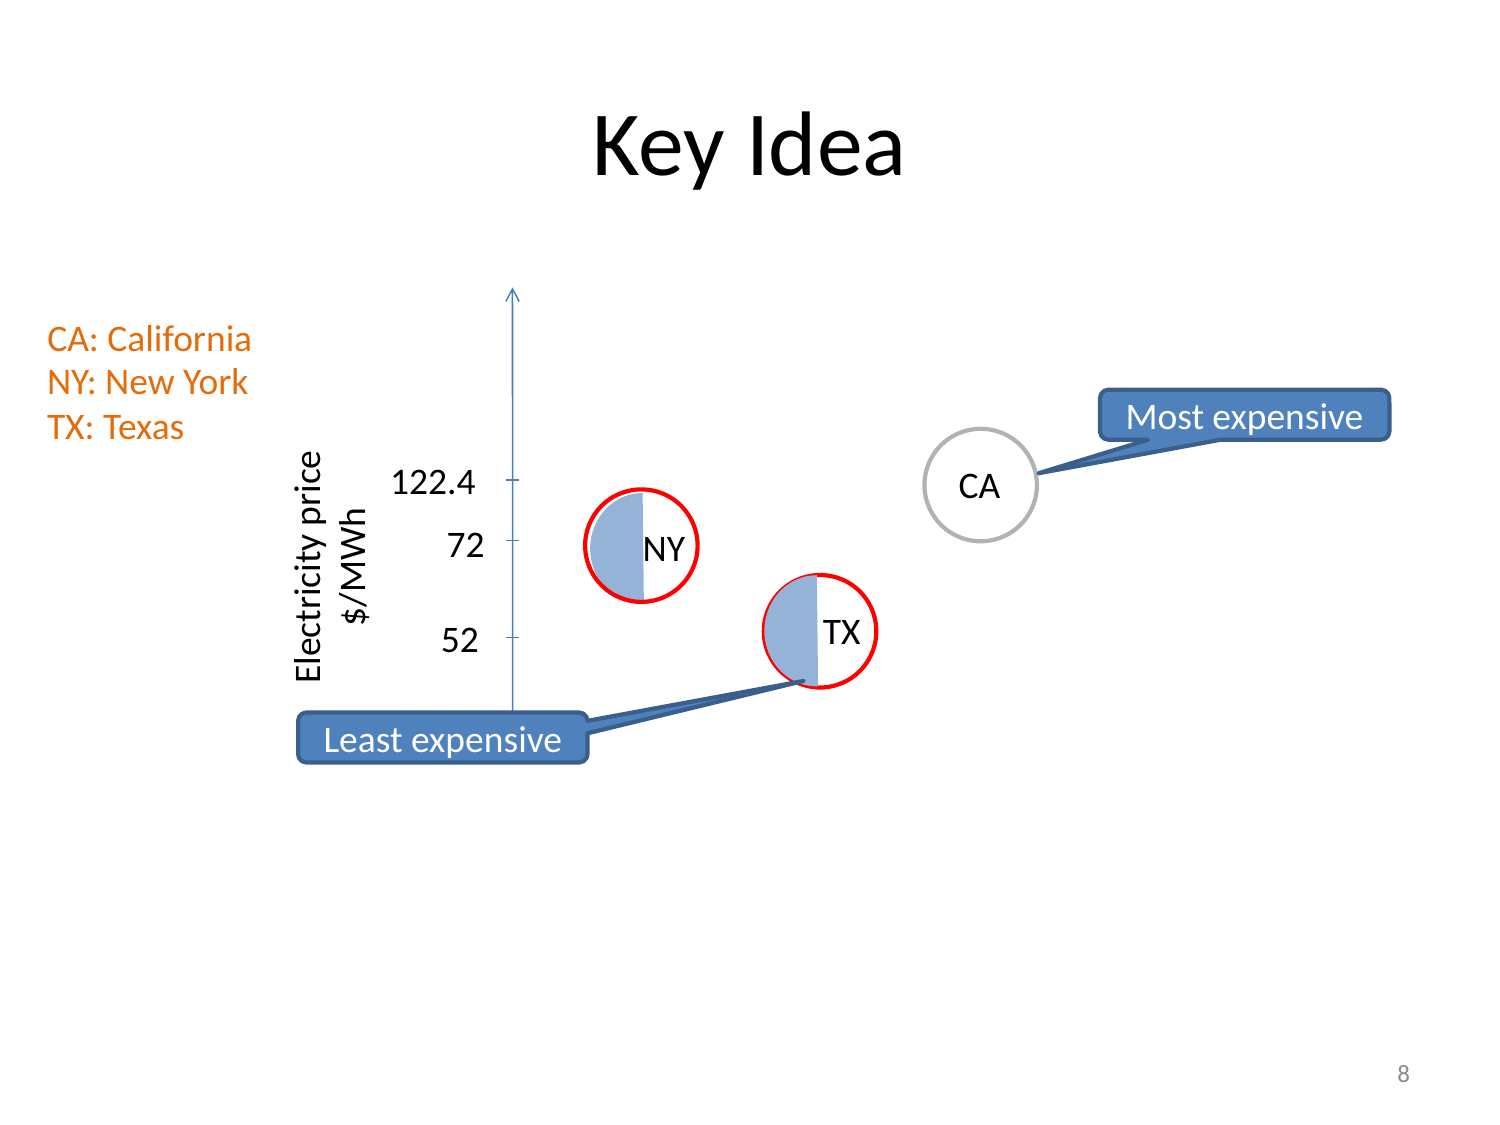

Key Idea
CA: California
NY: New York
TX: Texas
Most expensive

122.4
CA

72
Electricity price
$/MWh
NY

TX
52
Least expensive
8